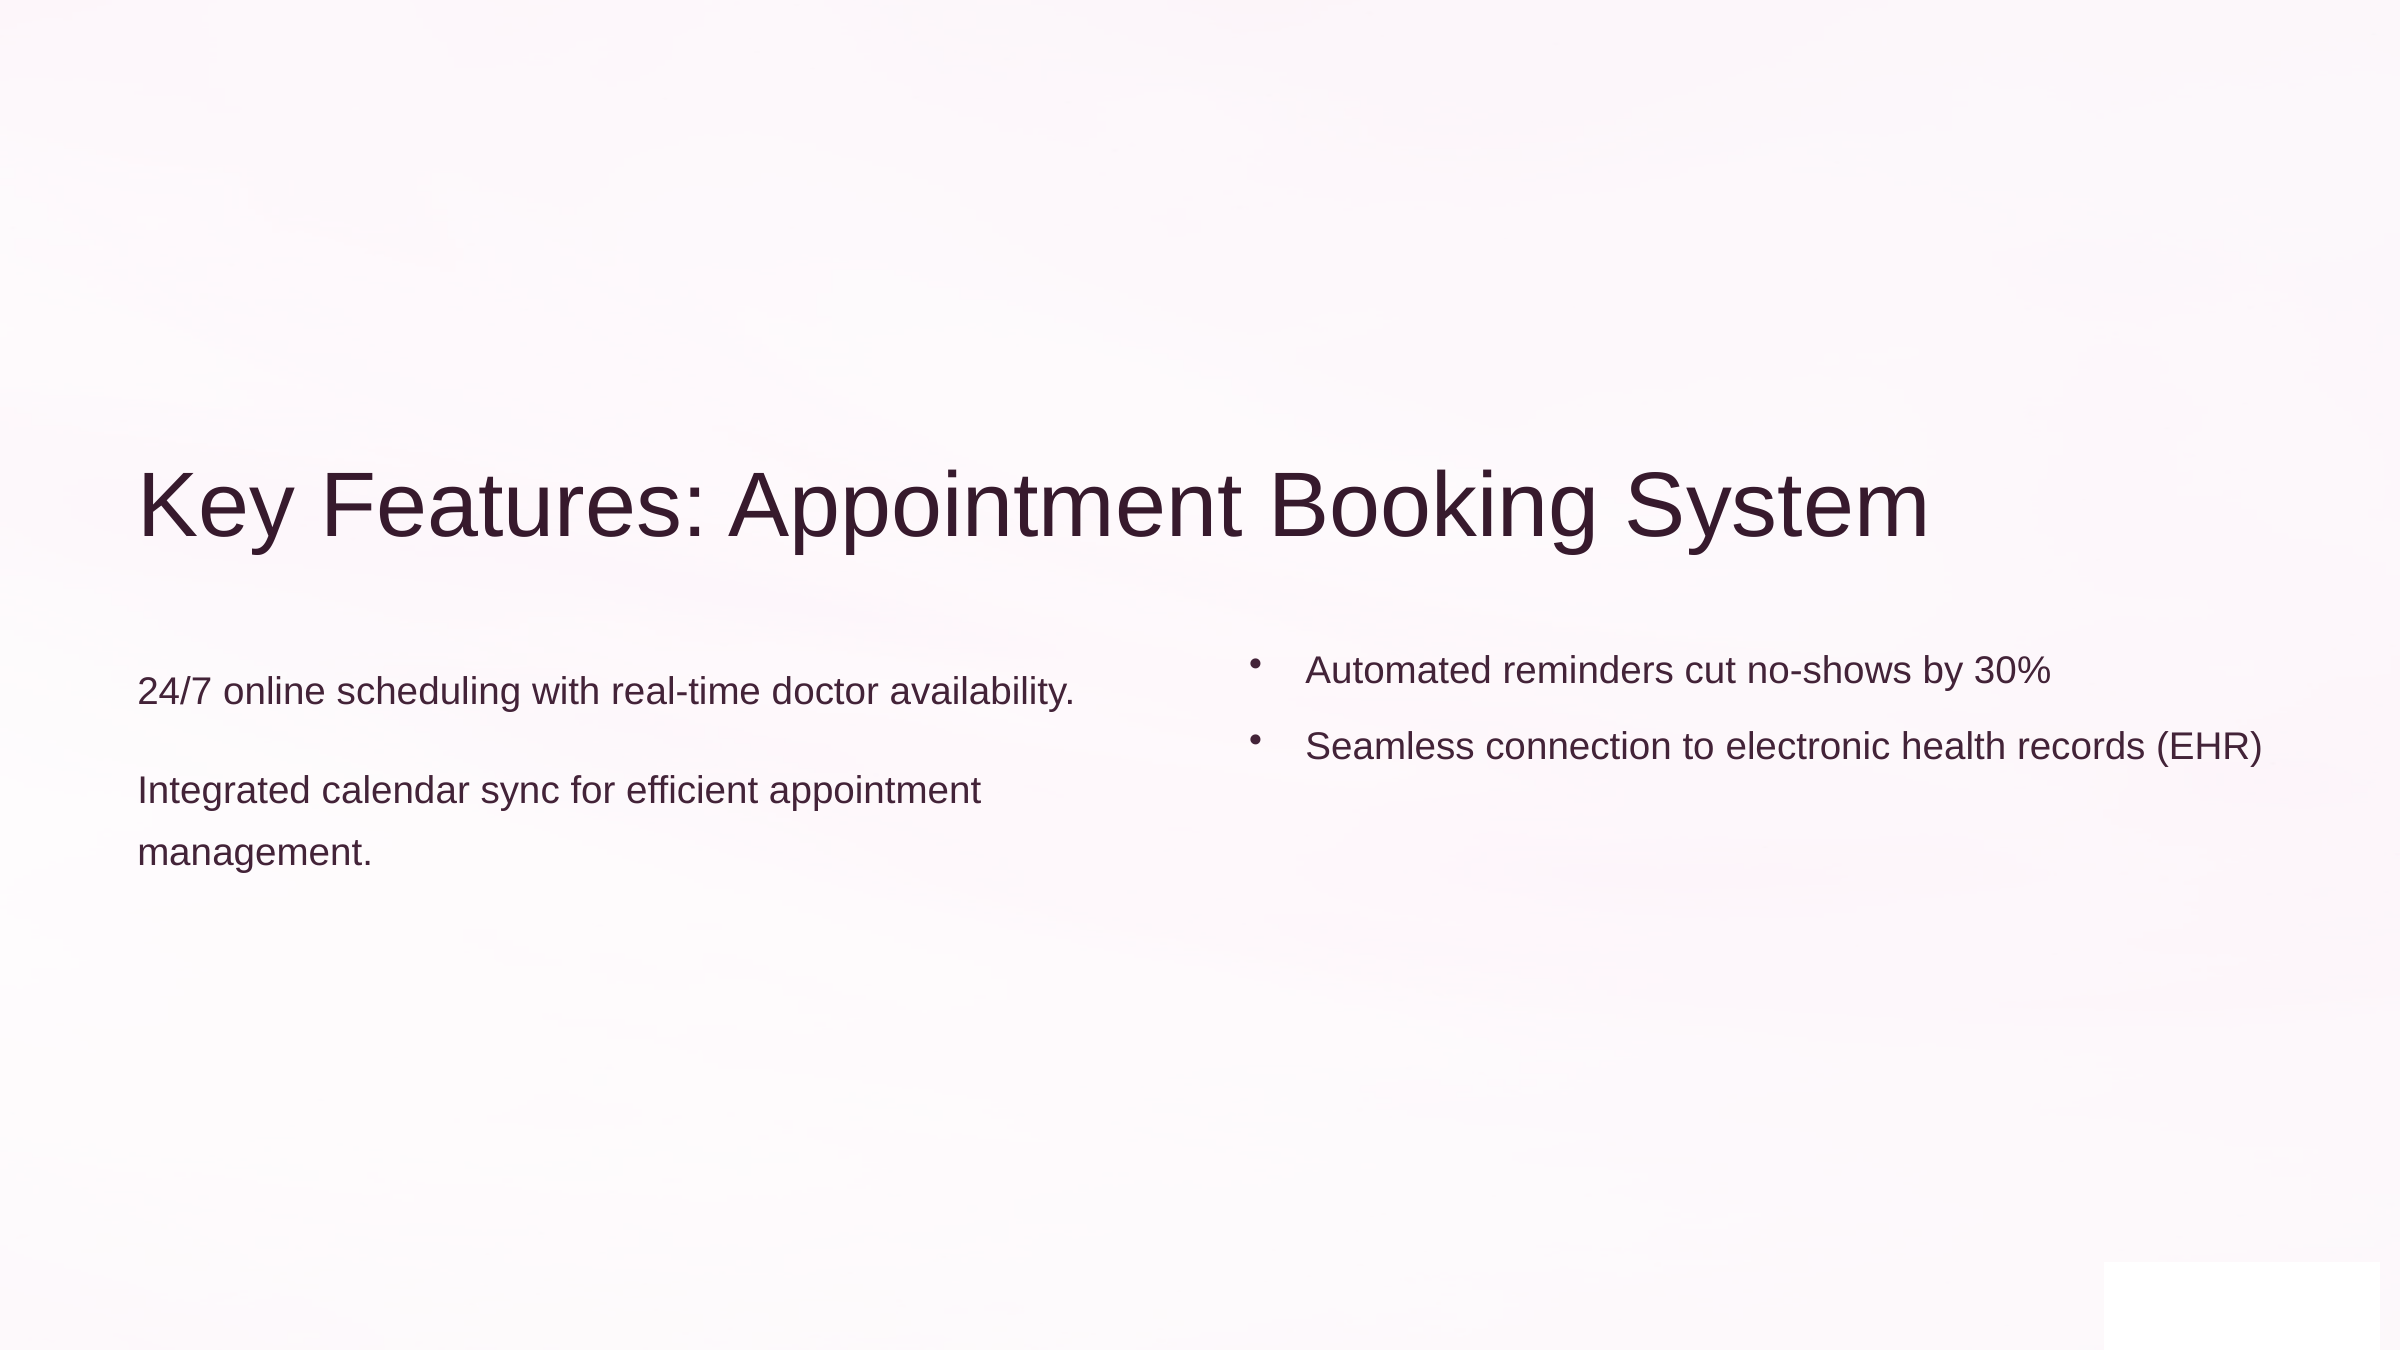

Key Features: Appointment Booking System
Automated reminders cut no-shows by 30%
24/7 online scheduling with real-time doctor availability.
Seamless connection to electronic health records (EHR)
Integrated calendar sync for efficient appointment management.